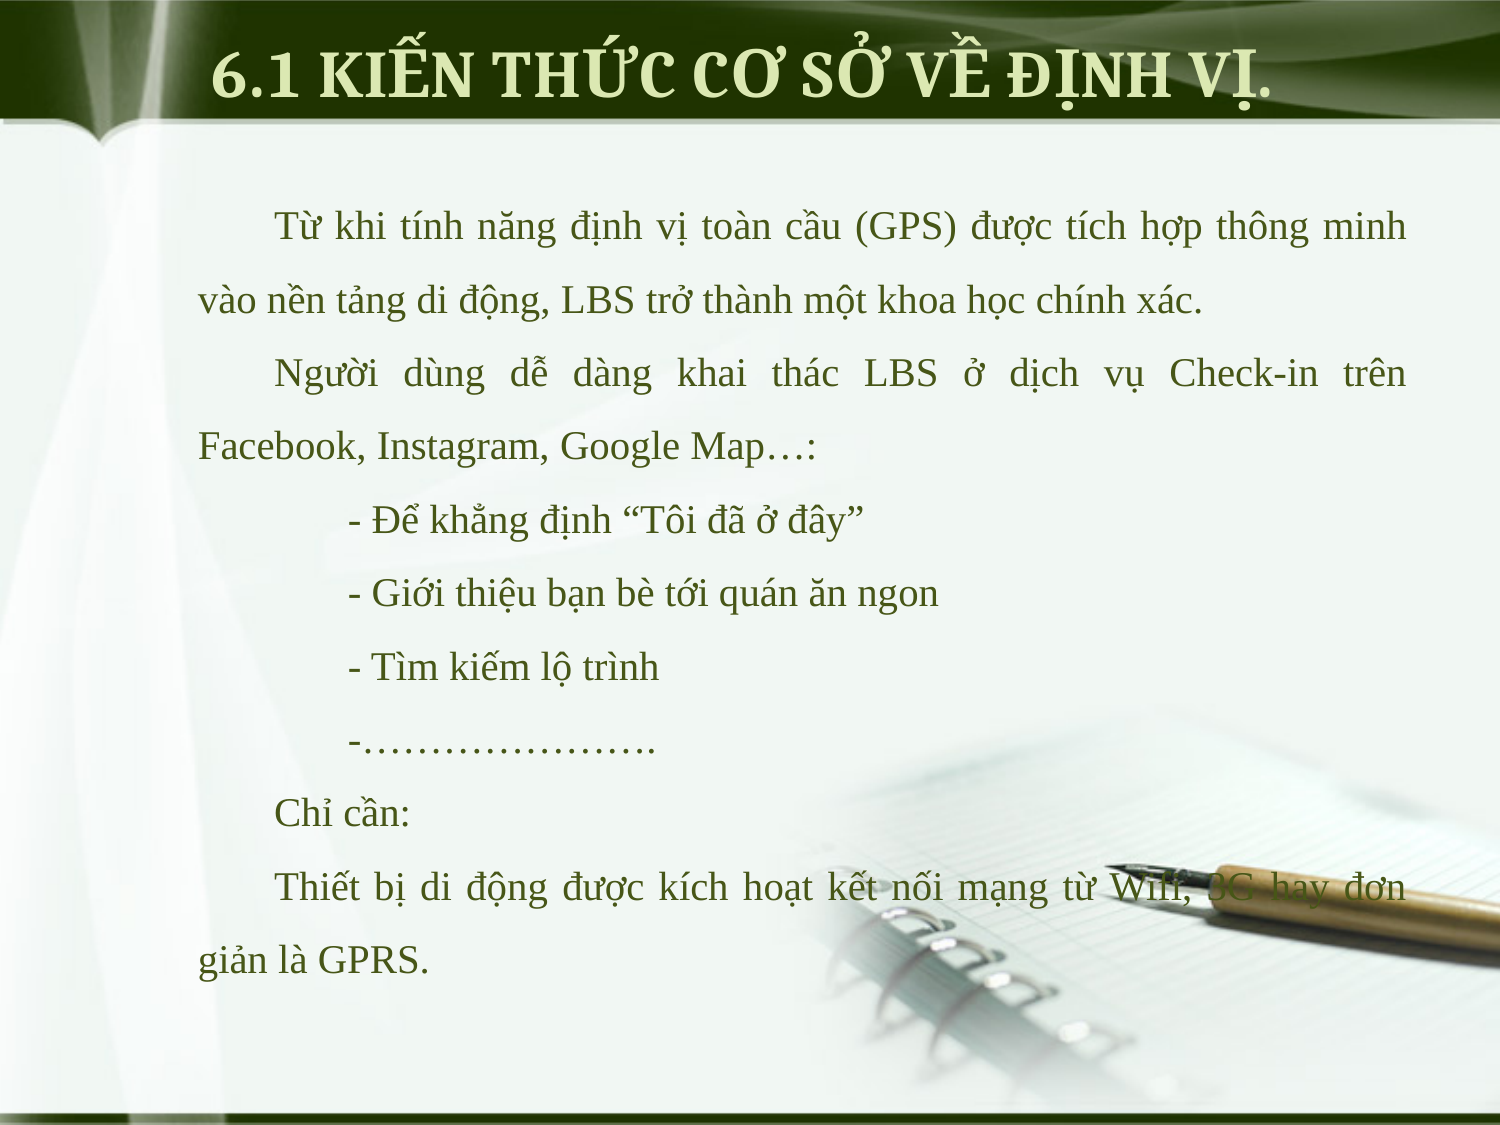

# 6.1 KIẾN THỨC CƠ SỞ VỀ ĐỊNH VỊ.
Từ khi tính năng định vị toàn cầu (GPS) được tích hợp thông minh vào nền tảng di động, LBS trở thành một khoa học chính xác.
Người dùng dễ dàng khai thác LBS ở dịch vụ Check-in trên Facebook, Instagram, Google Map…:
- Để khẳng định “Tôi đã ở đây”
- Giới thiệu bạn bè tới quán ăn ngon
- Tìm kiếm lộ trình
-………………….
Chỉ cần:
Thiết bị di động được kích hoạt kết nối mạng từ Wifi, 3G hay đơn giản là GPRS.